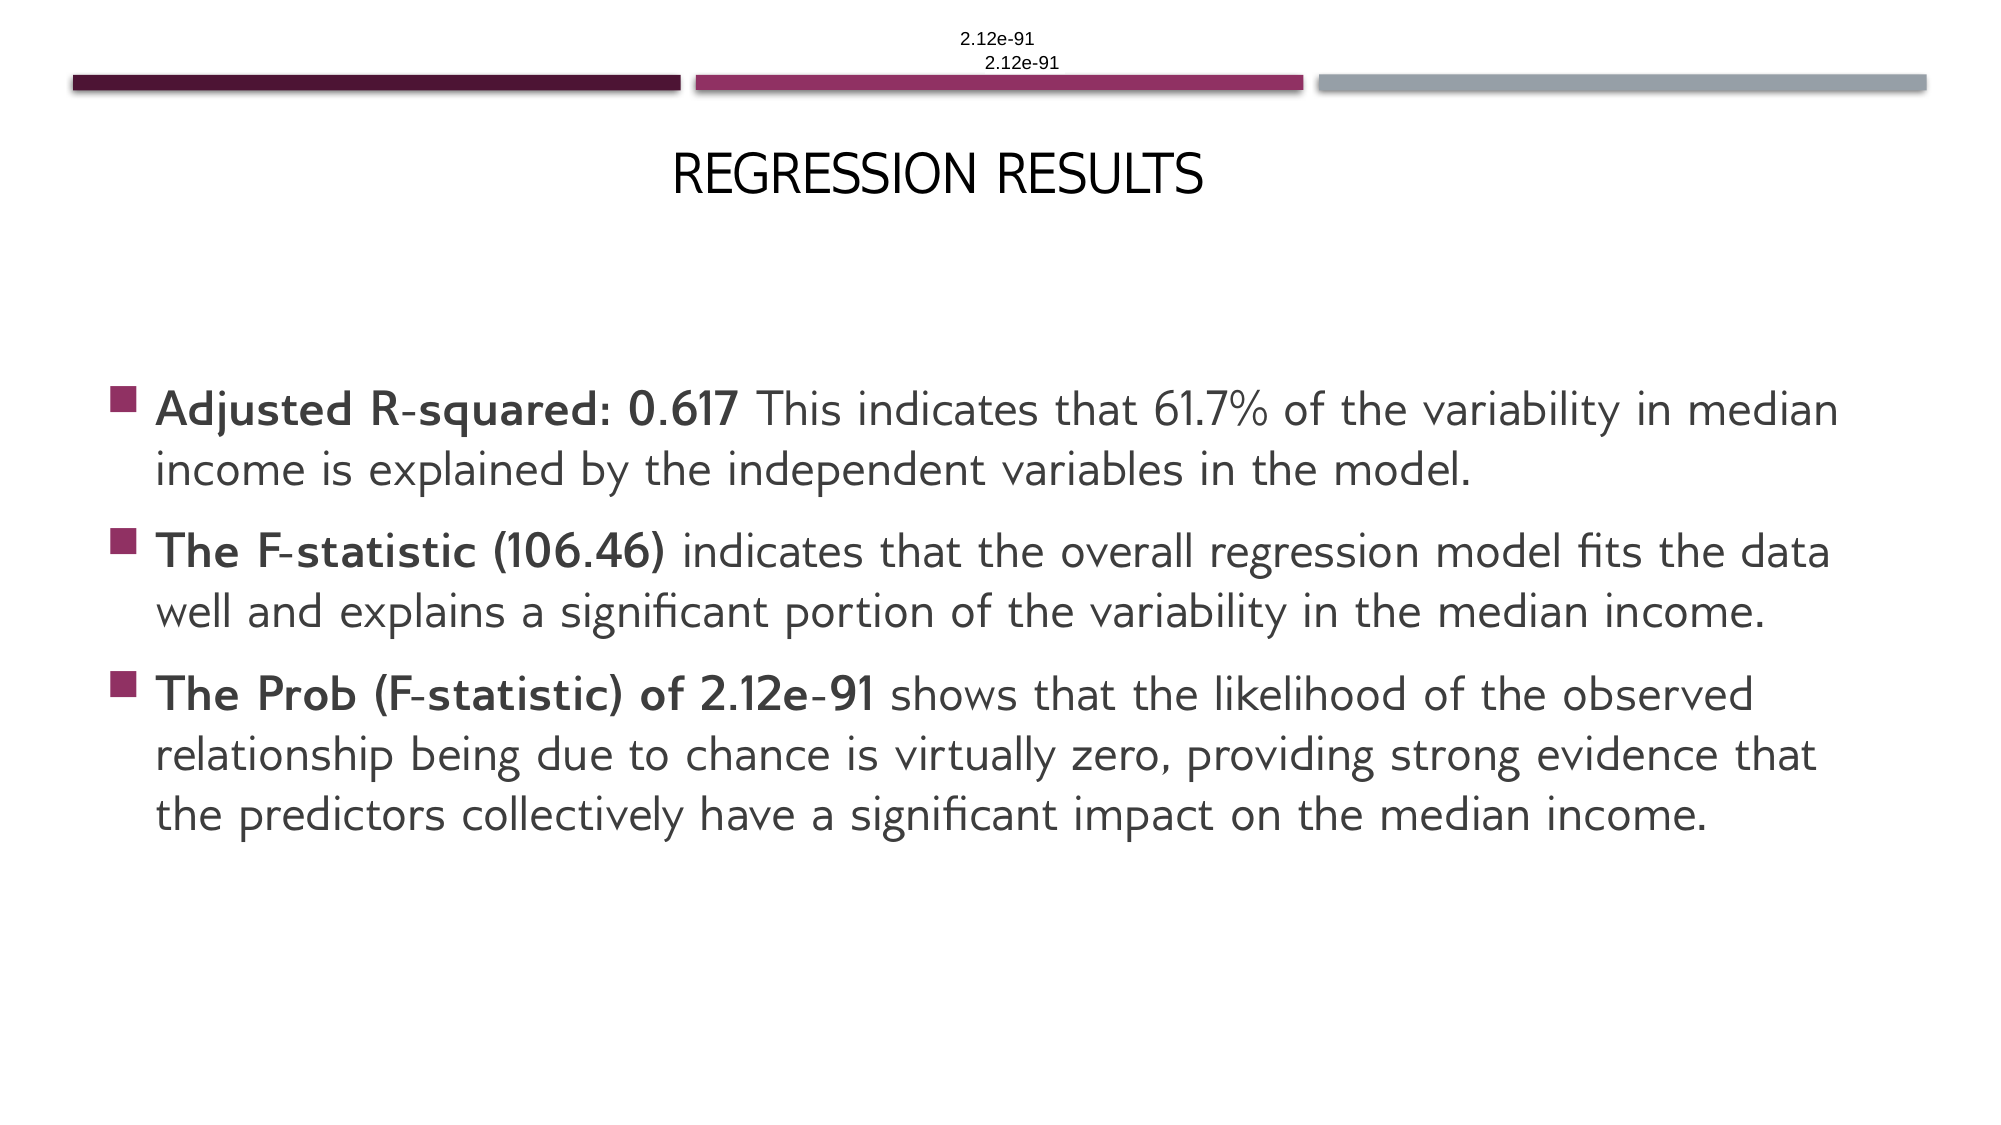

2.12e-91
2.12e-91
# Regression results
Adjusted R-squared: 0.617 This indicates that 61.7% of the variability in median income is explained by the independent variables in the model.
The F-statistic (106.46) indicates that the overall regression model fits the data well and explains a significant portion of the variability in the median income.
The Prob (F-statistic) of 2.12e-91 shows that the likelihood of the observed relationship being due to chance is virtually zero, providing strong evidence that the predictors collectively have a significant impact on the median income.